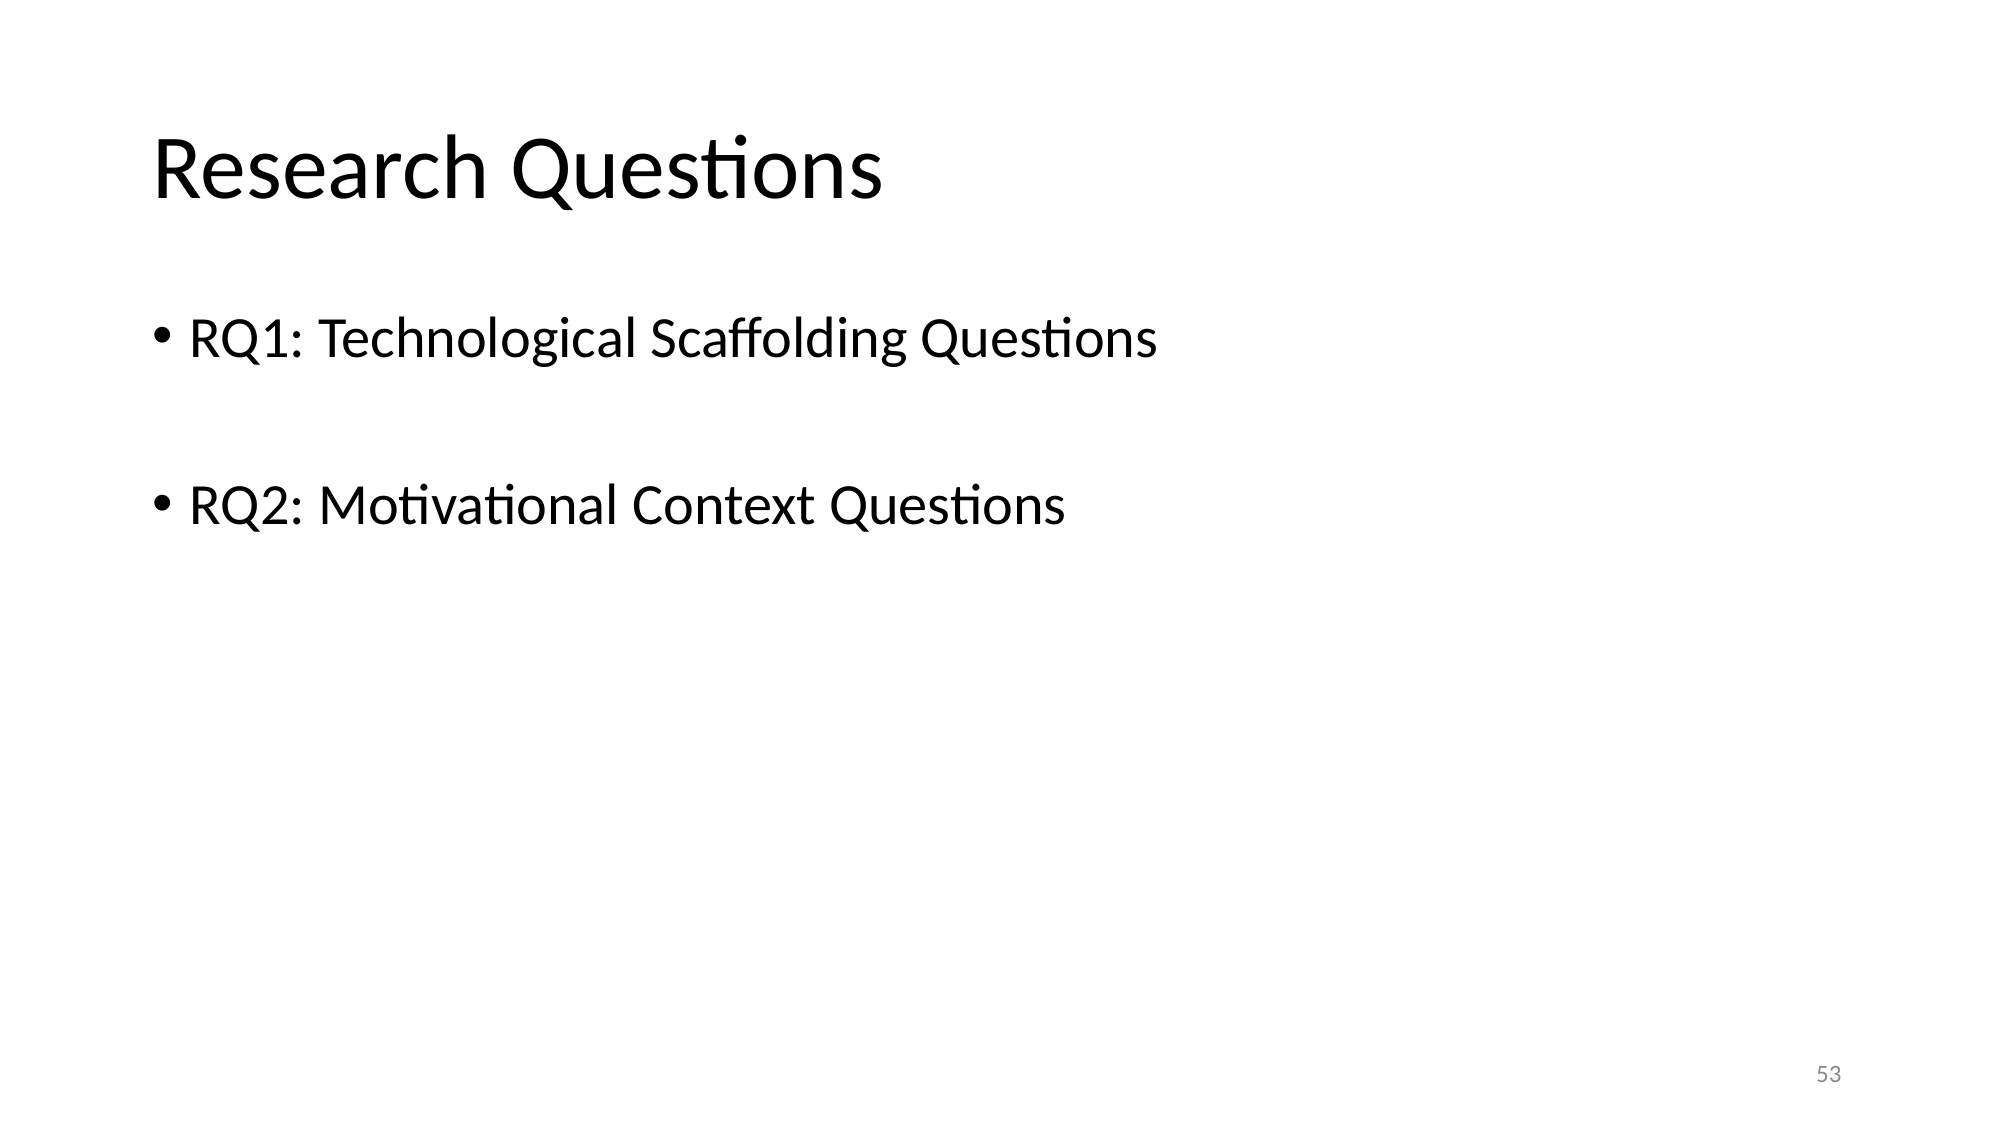

# Research Questions
RQ1: Technological Scaffolding Questions

RQ2: Motivational Context Questions
53